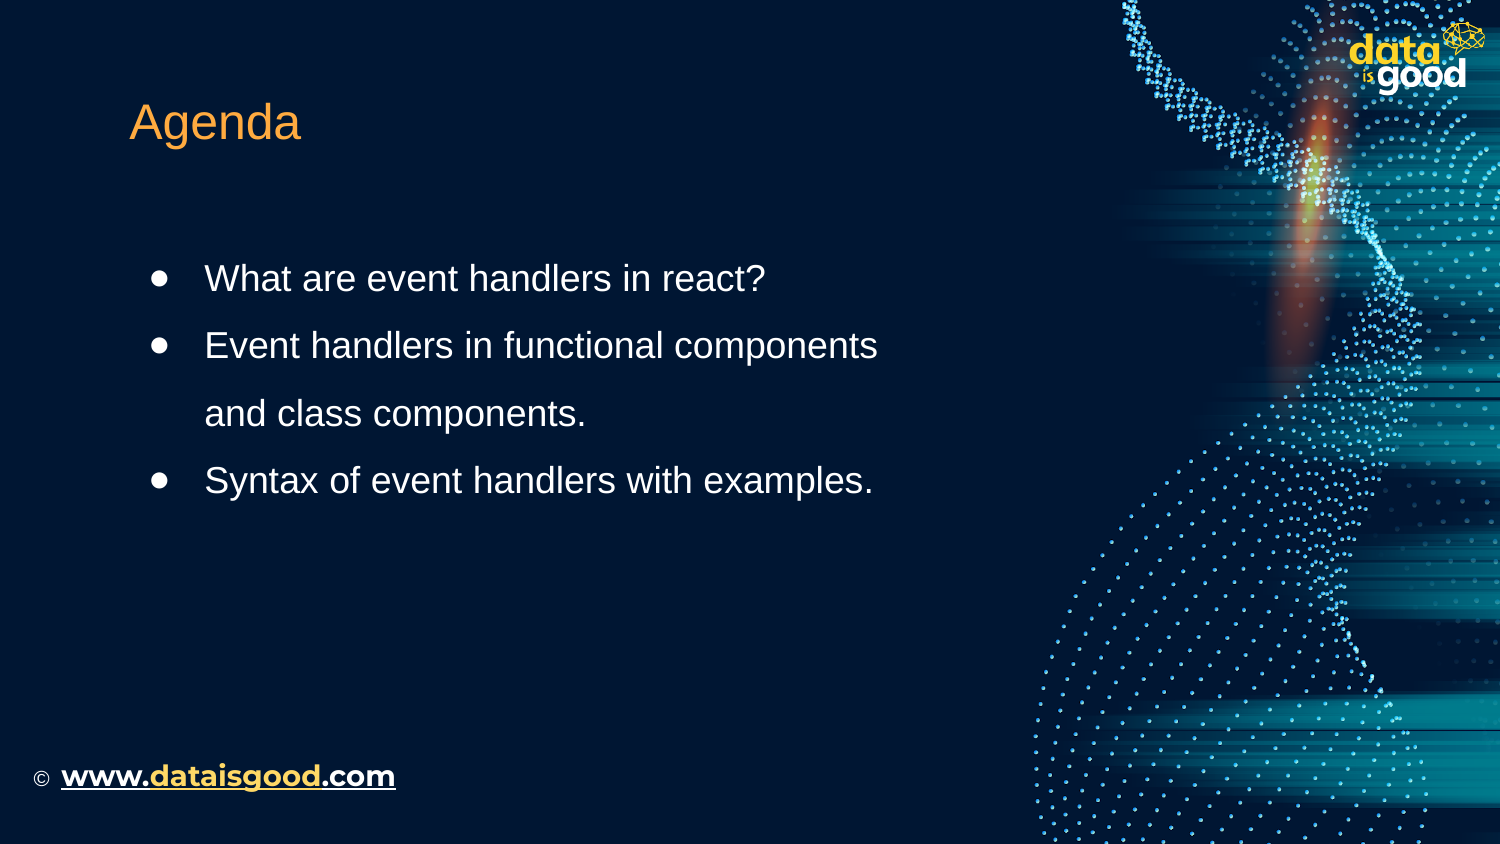

# Agenda
What are event handlers in react?
Event handlers in functional components and class components.
Syntax of event handlers with examples.